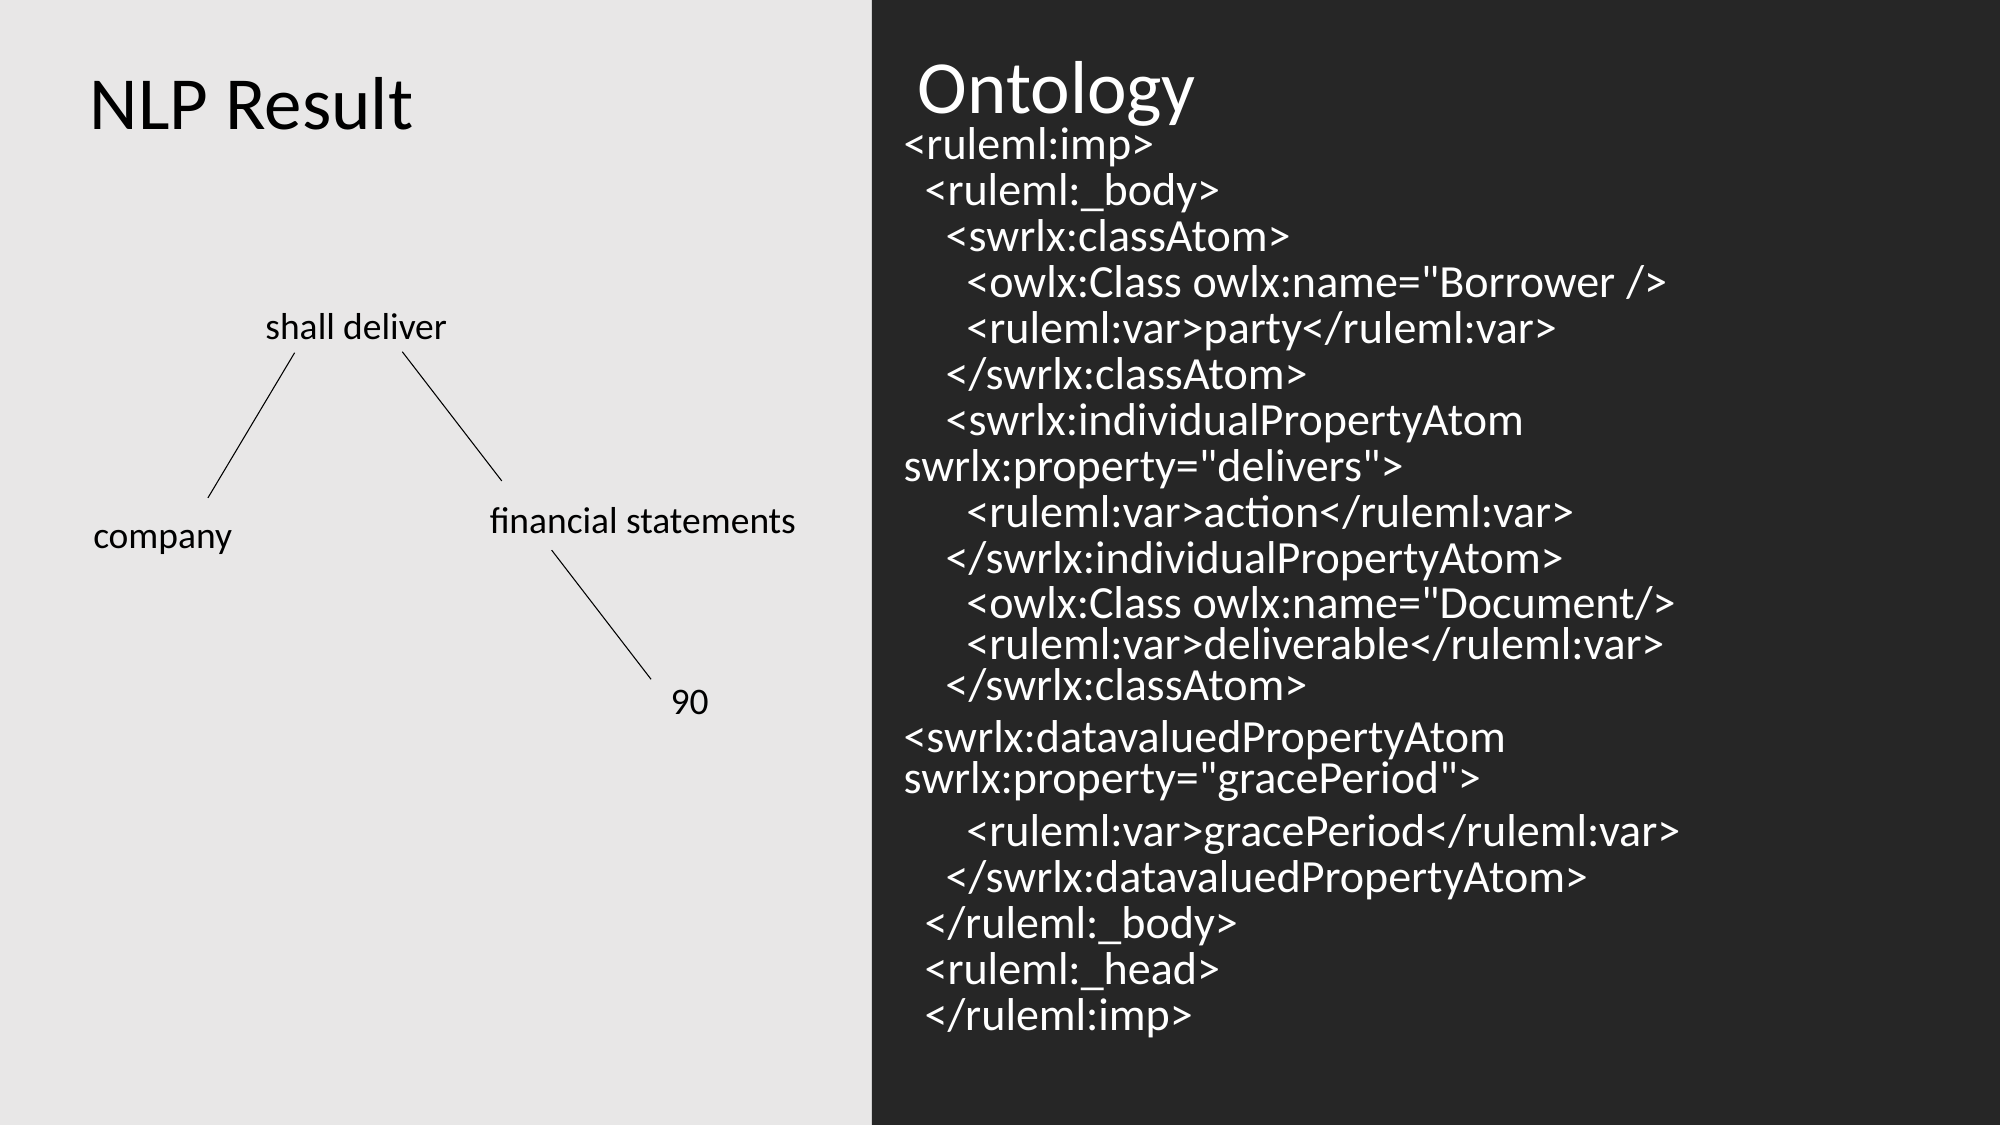

Ontology
NLP Result

<ruleml:imp>
  <ruleml:_body>
    <swrlx:classAtom>
      <owlx:Class owlx:name="Borrower />
      <ruleml:var>party</ruleml:var>
    </swrlx:classAtom>
    <swrlx:individualPropertyAtom  swrlx:property="delivers">
      <ruleml:var>action</ruleml:var>
    </swrlx:individualPropertyAtom>
      <owlx:Class owlx:name="Document/>
      <ruleml:var>deliverable</ruleml:var>
    </swrlx:classAtom>
<swrlx:datavaluedPropertyAtom  swrlx:property="gracePeriod">
      <ruleml:var>gracePeriod</ruleml:var>
    </swrlx:datavaluedPropertyAtom>
  </ruleml:_body>
  <ruleml:_head>
  </ruleml:imp>
shall deliver
financial statements
company
90